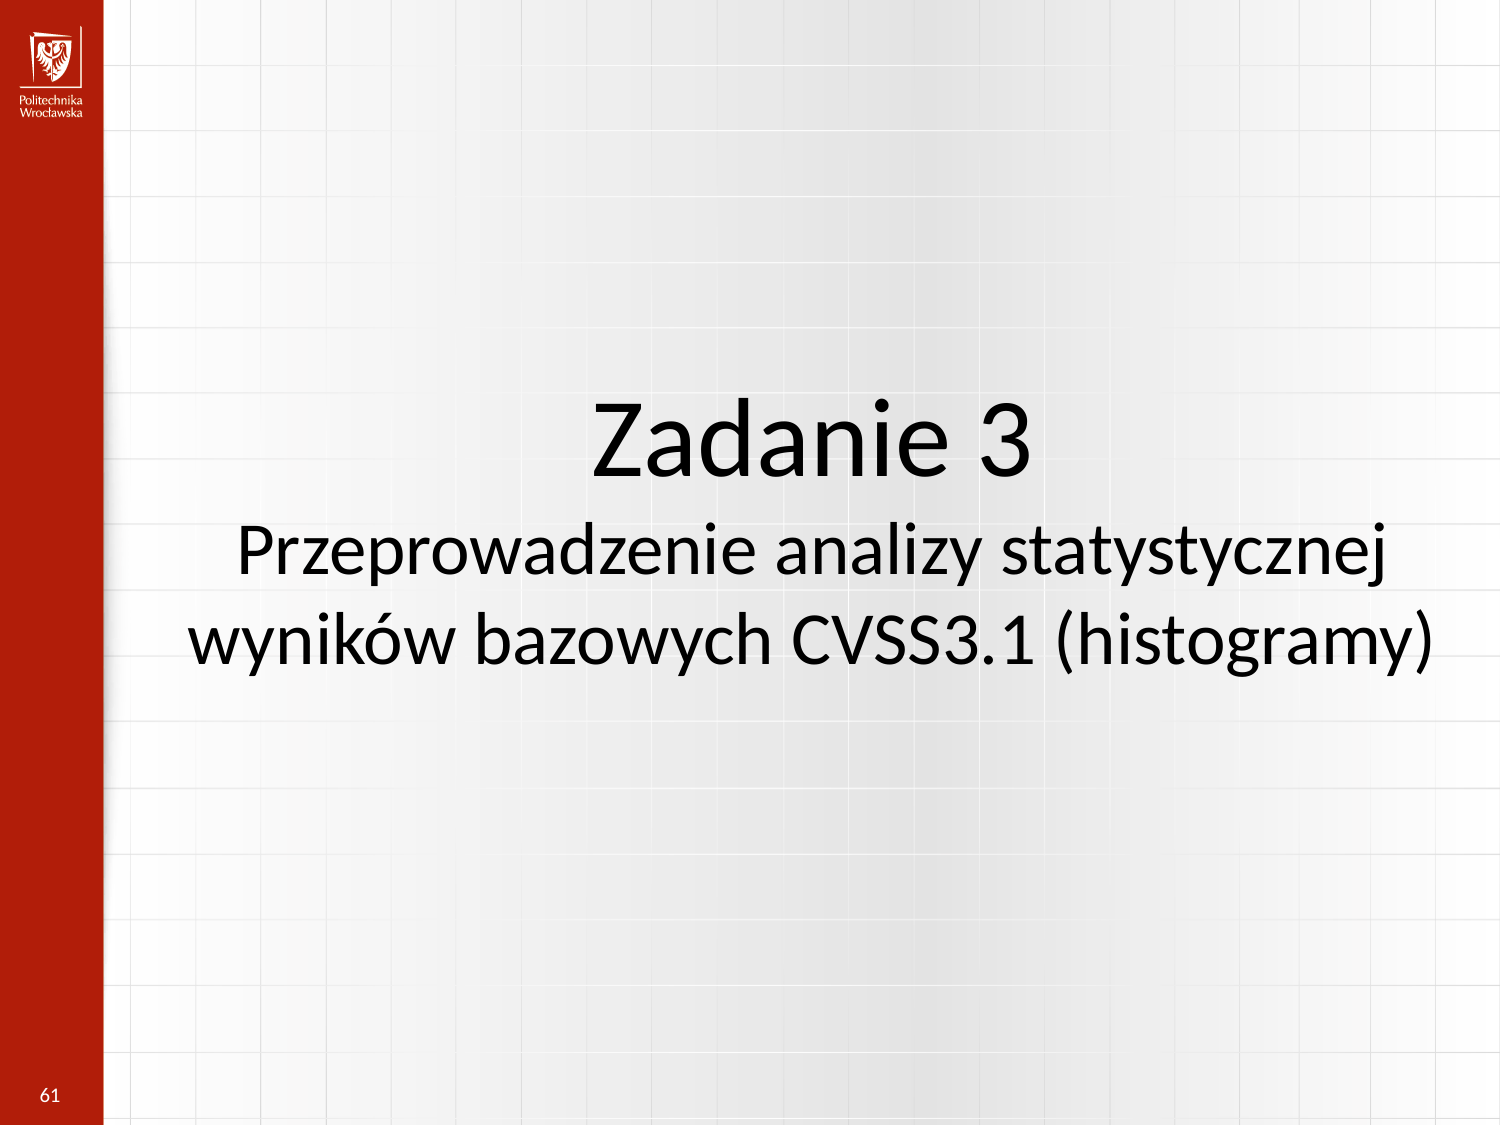

Zadanie 3
Przeprowadzenie analizy statystycznej wyników bazowych CVSS3.1 (histogramy)